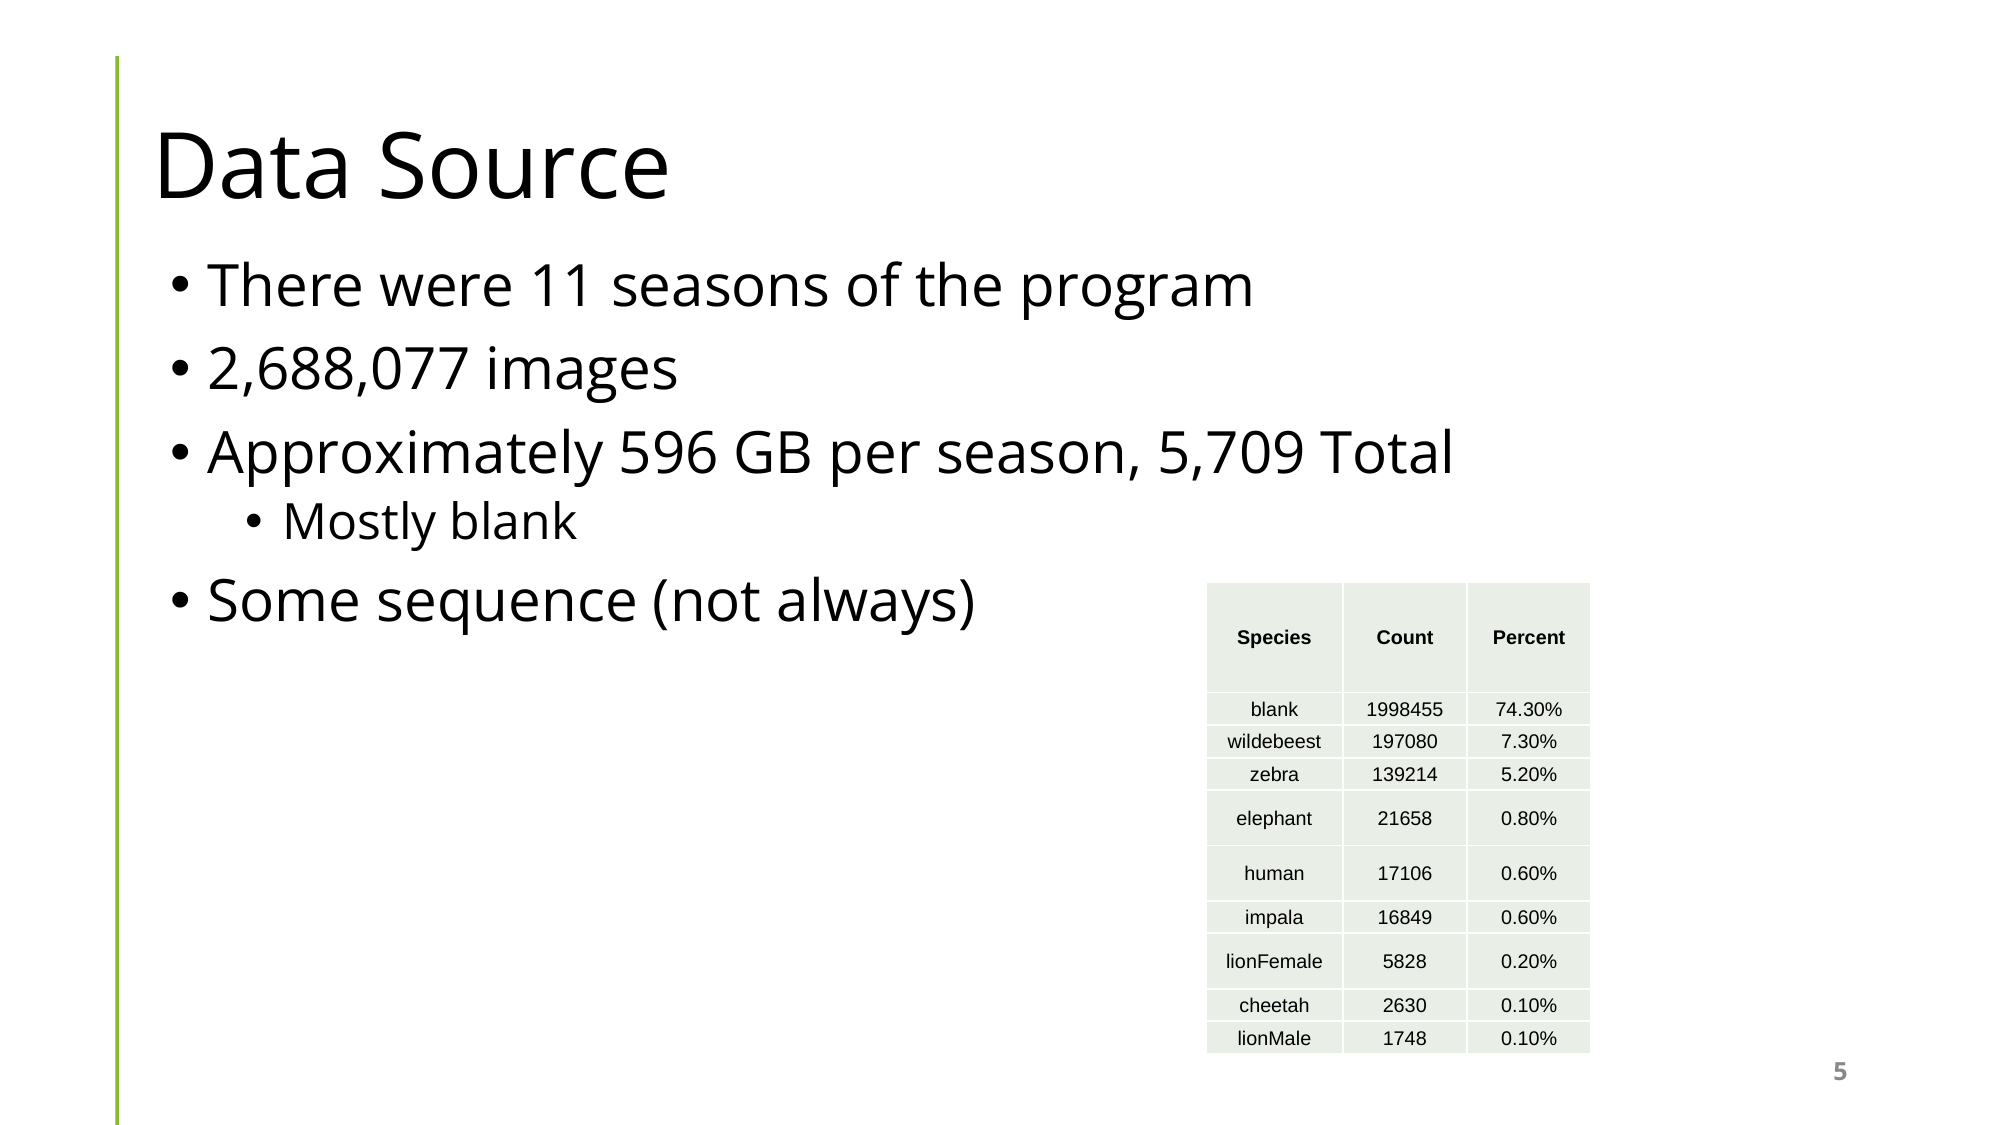

# Data Source
There were 11 seasons of the program
2,688,077 images
Approximately 596 GB per season, 5,709 Total
Mostly blank
Some sequence (not always)
| Species | Count | Percent |
| --- | --- | --- |
| blank | 1998455 | 74.30% |
| wildebeest | 197080 | 7.30% |
| zebra | 139214 | 5.20% |
| elephant | 21658 | 0.80% |
| human | 17106 | 0.60% |
| impala | 16849 | 0.60% |
| lionFemale | 5828 | 0.20% |
| cheetah | 2630 | 0.10% |
| lionMale | 1748 | 0.10% |
5